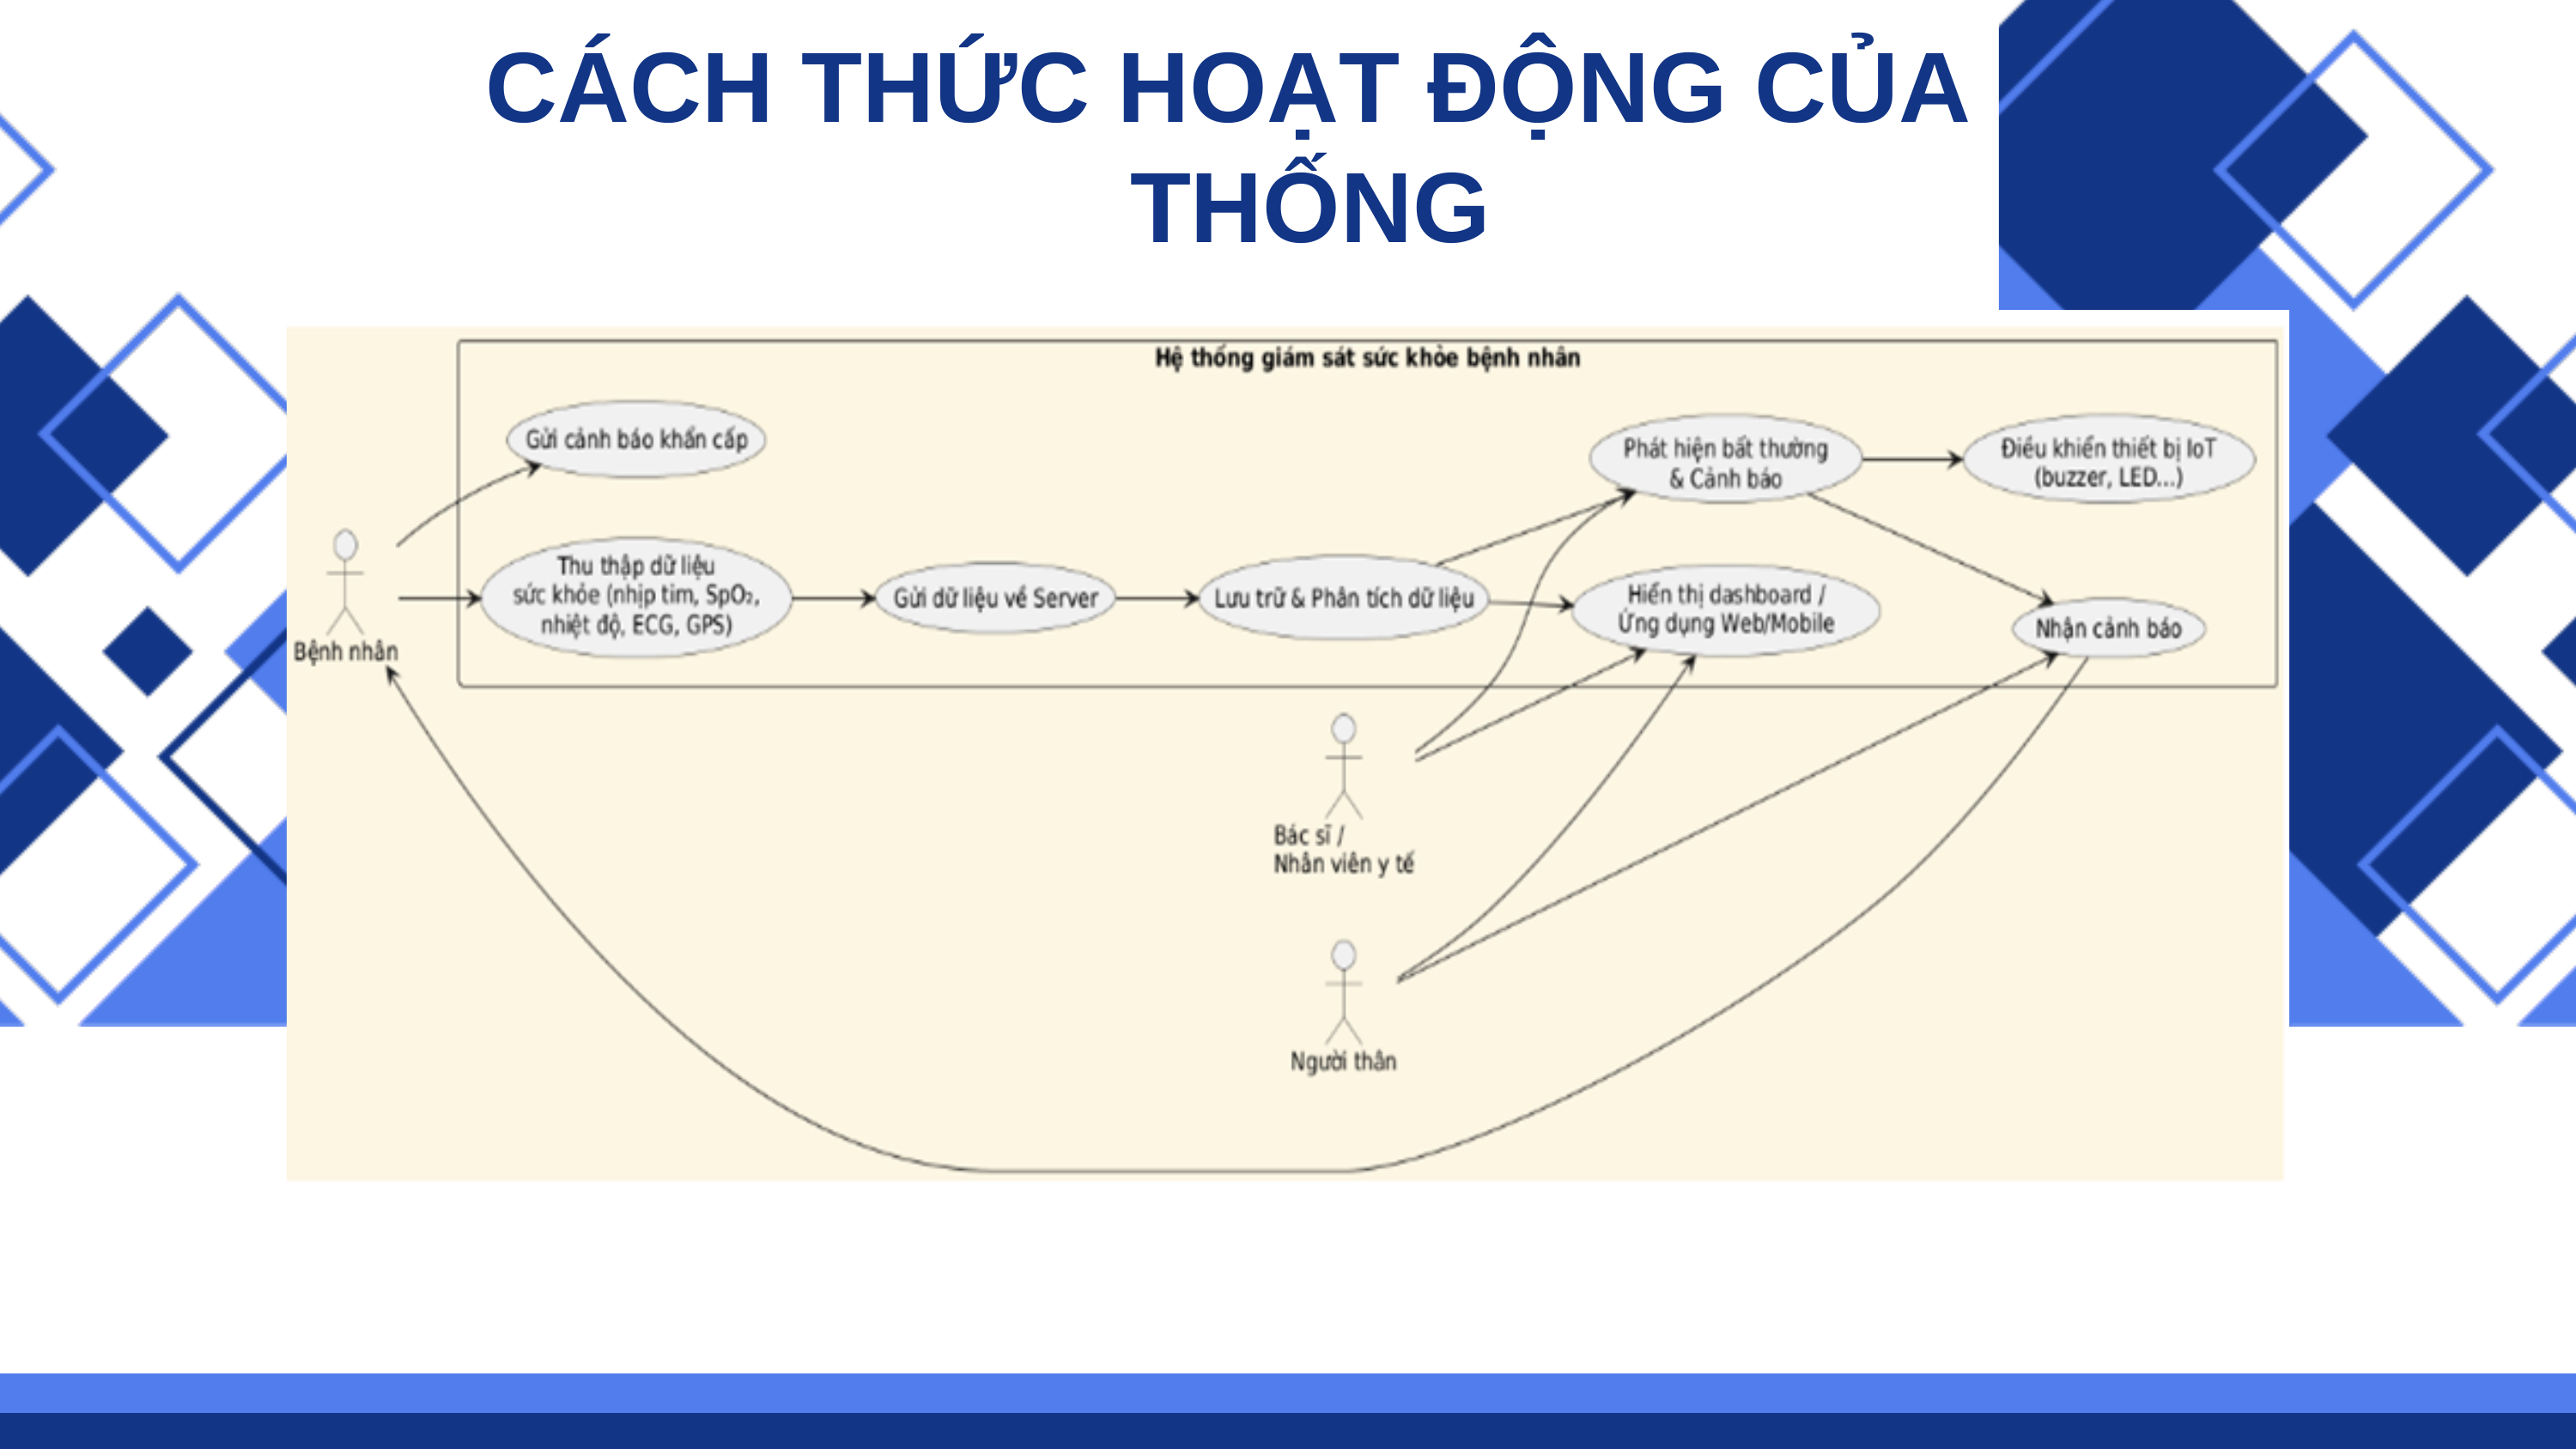

CÁCH THỨC HOẠT ĐỘNG CỦA HỆ THỐNG